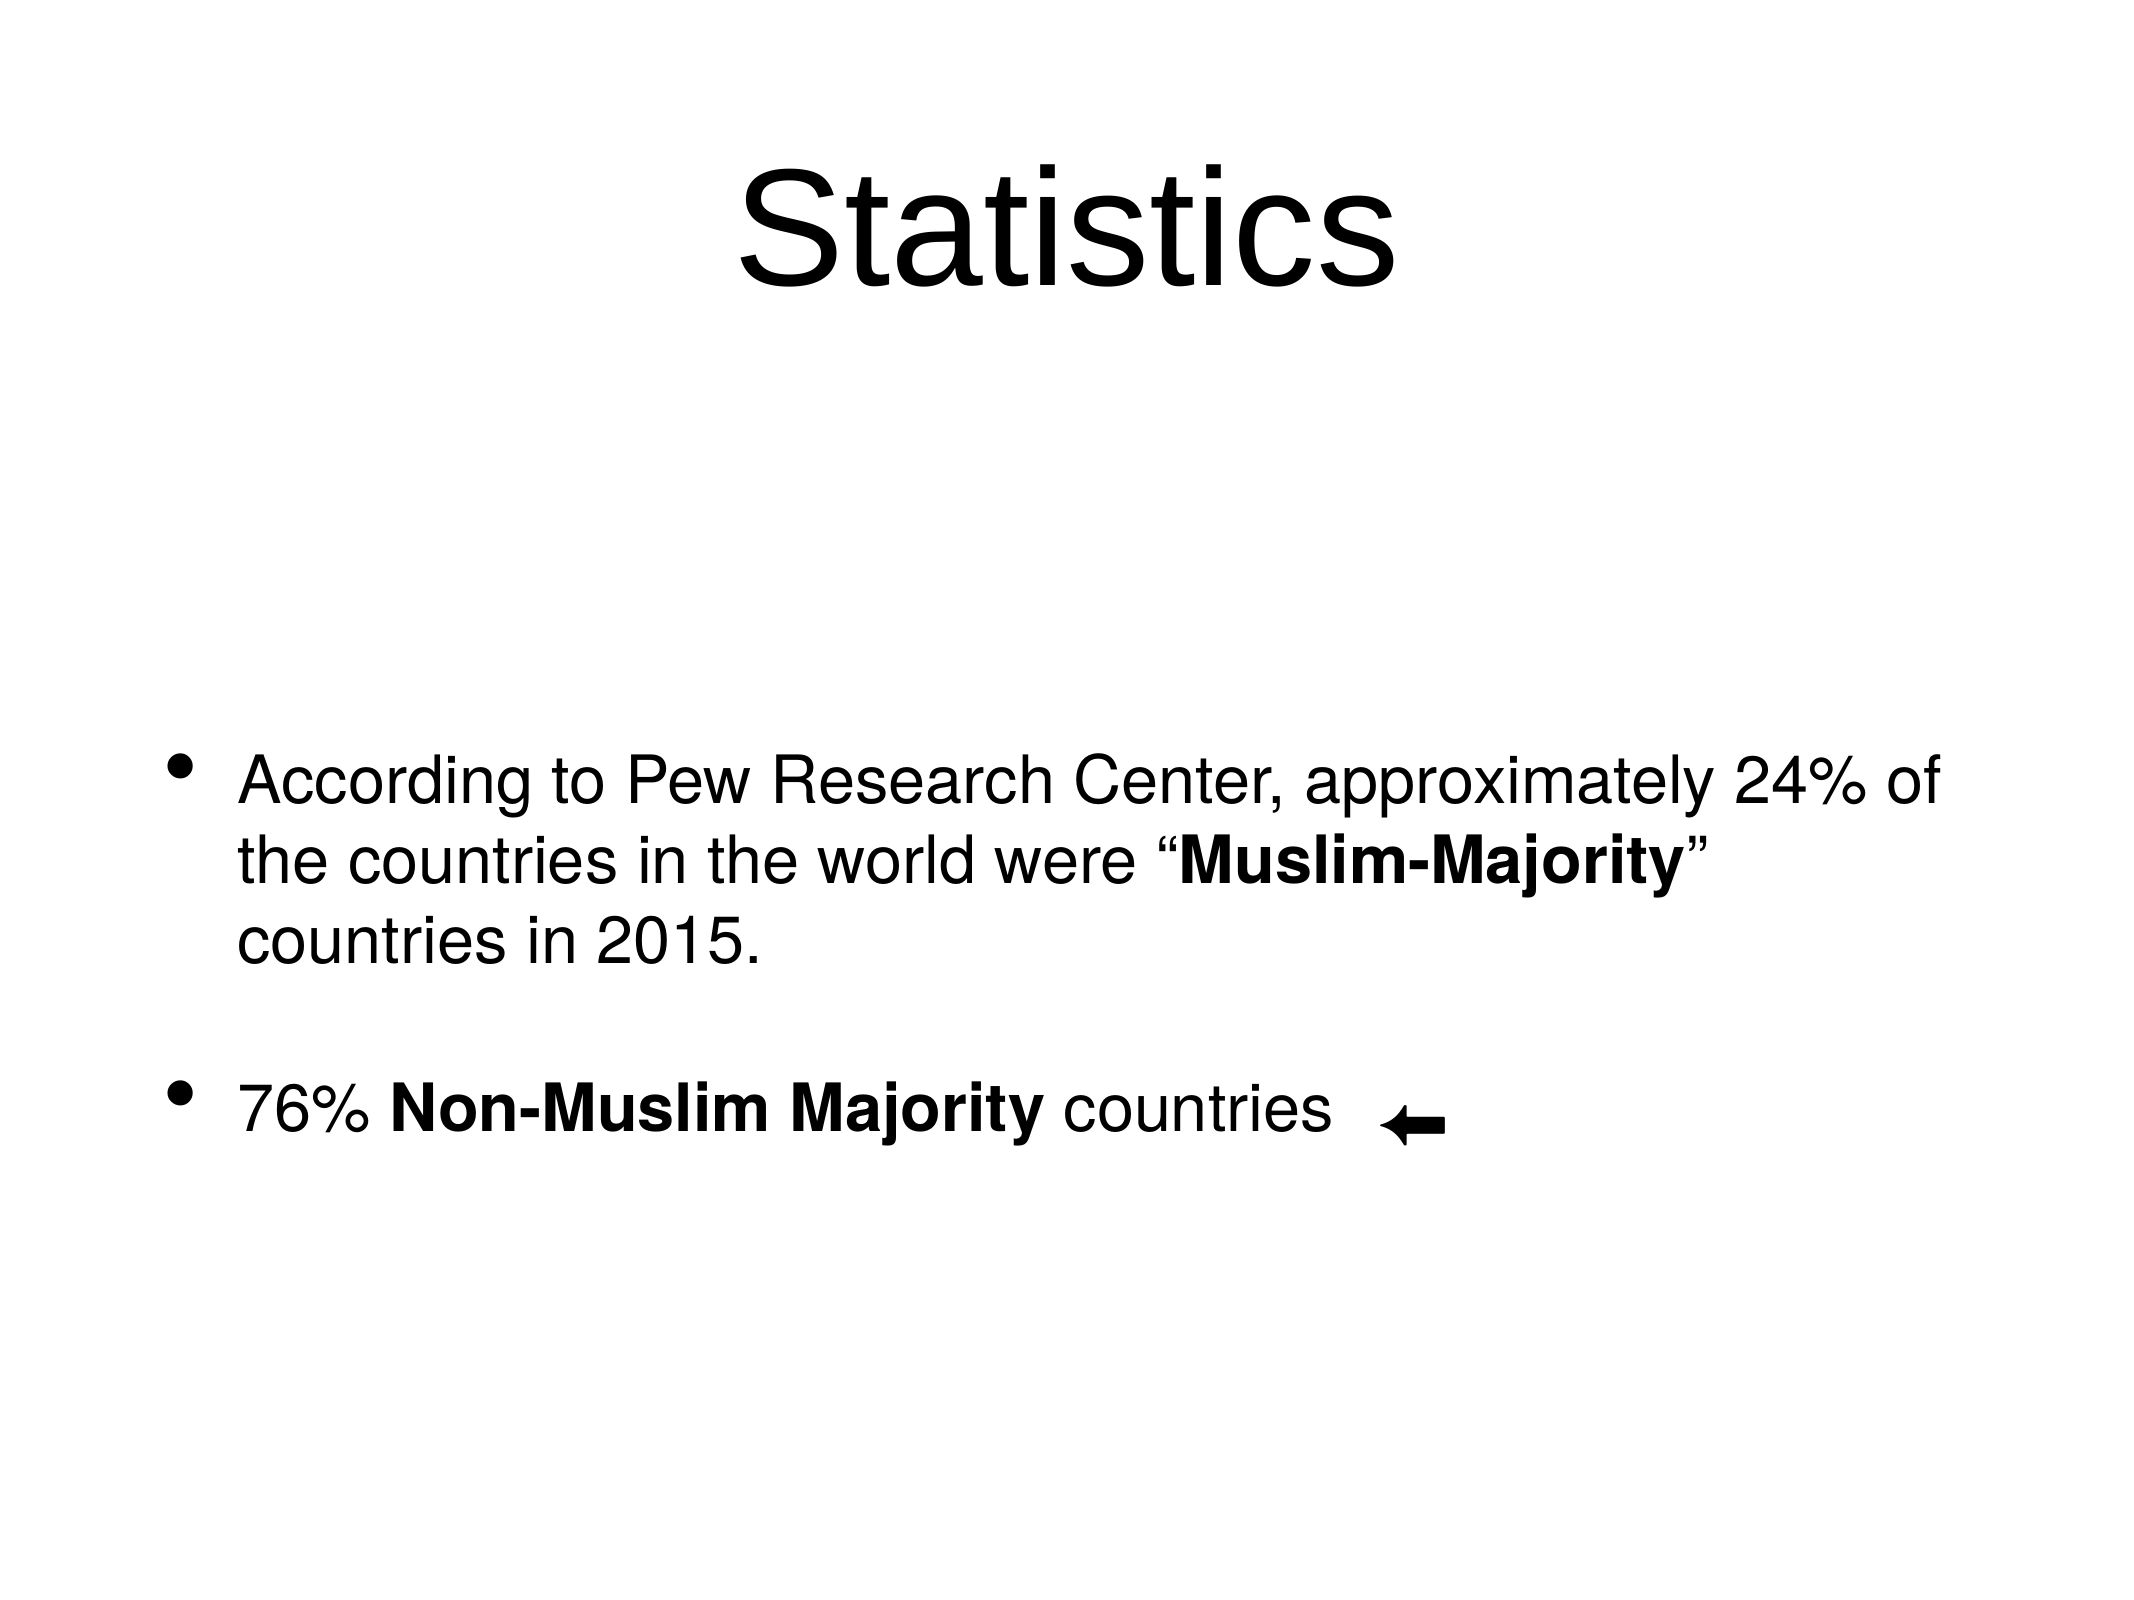

# Statistics
According to Pew Research Center, approximately 24% of the countries in the world were “Muslim-Majority” countries in 2015.
76% Non-Muslim Majority countries
⬅️